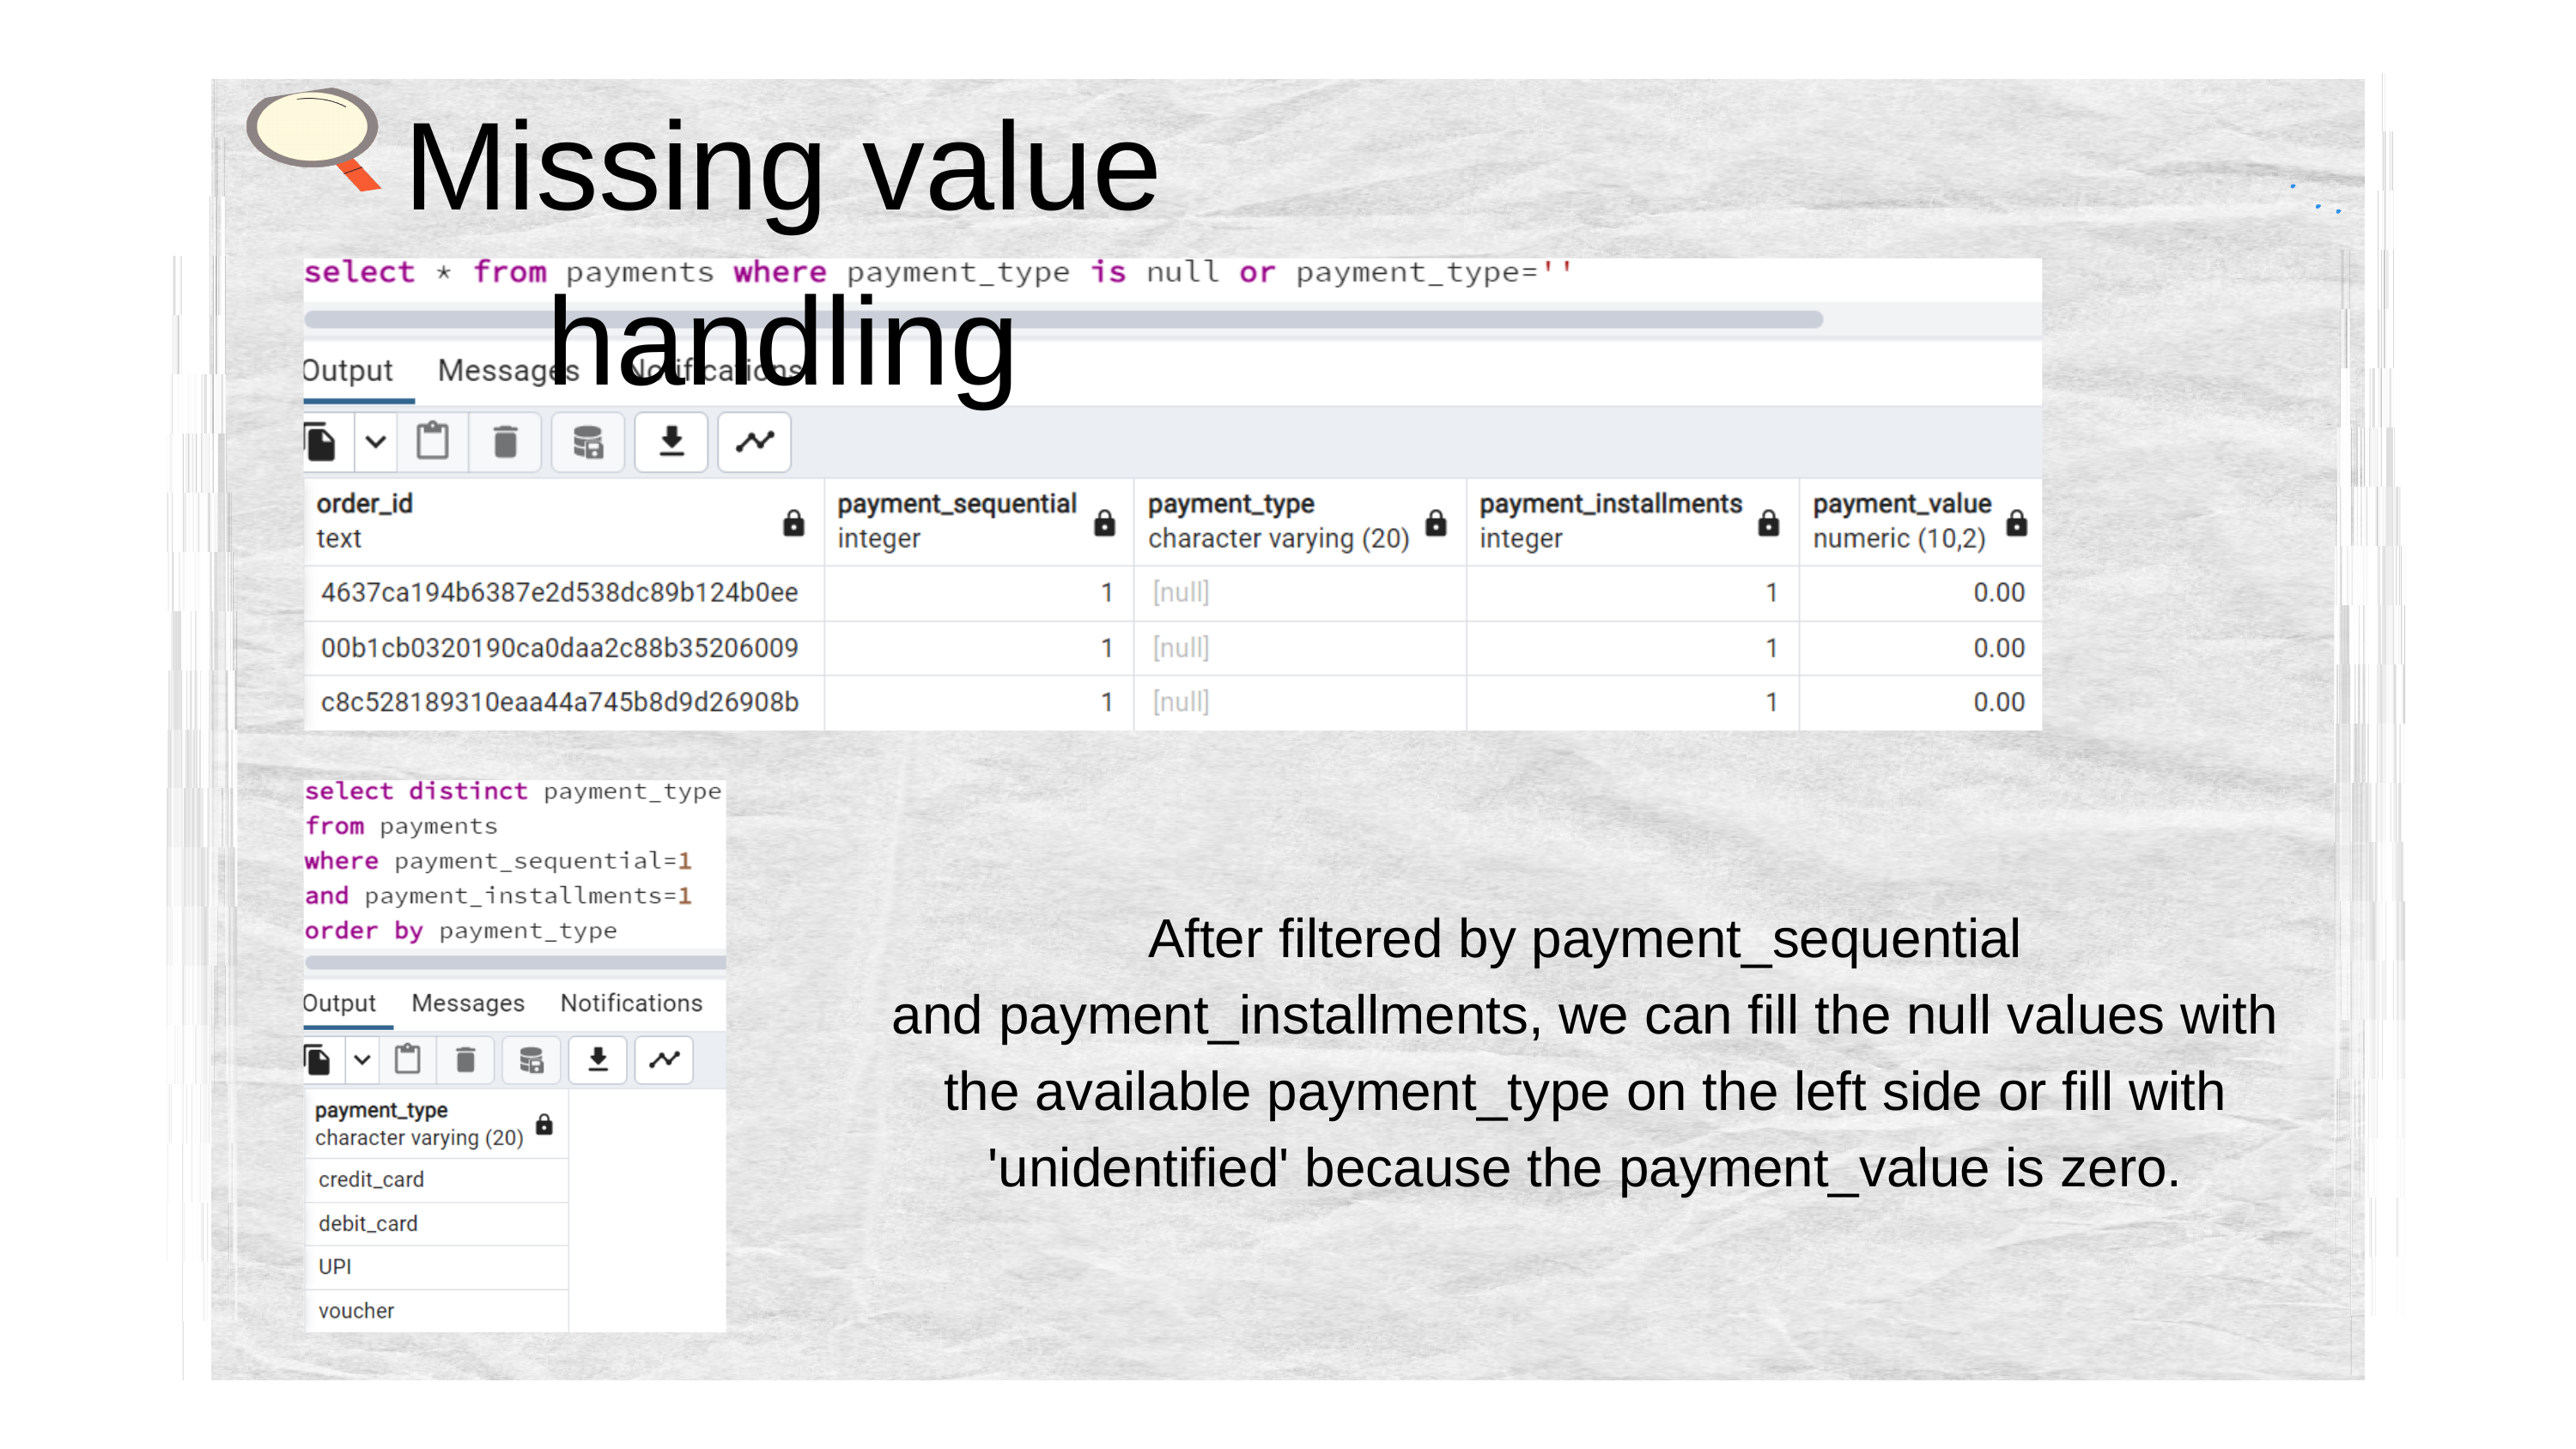

Missing value handling

After filtered by payment_sequential
and payment_installments, we can fill the null values with the available payment_type on the left side or fill with 'unidentified' because the payment_value is zero.